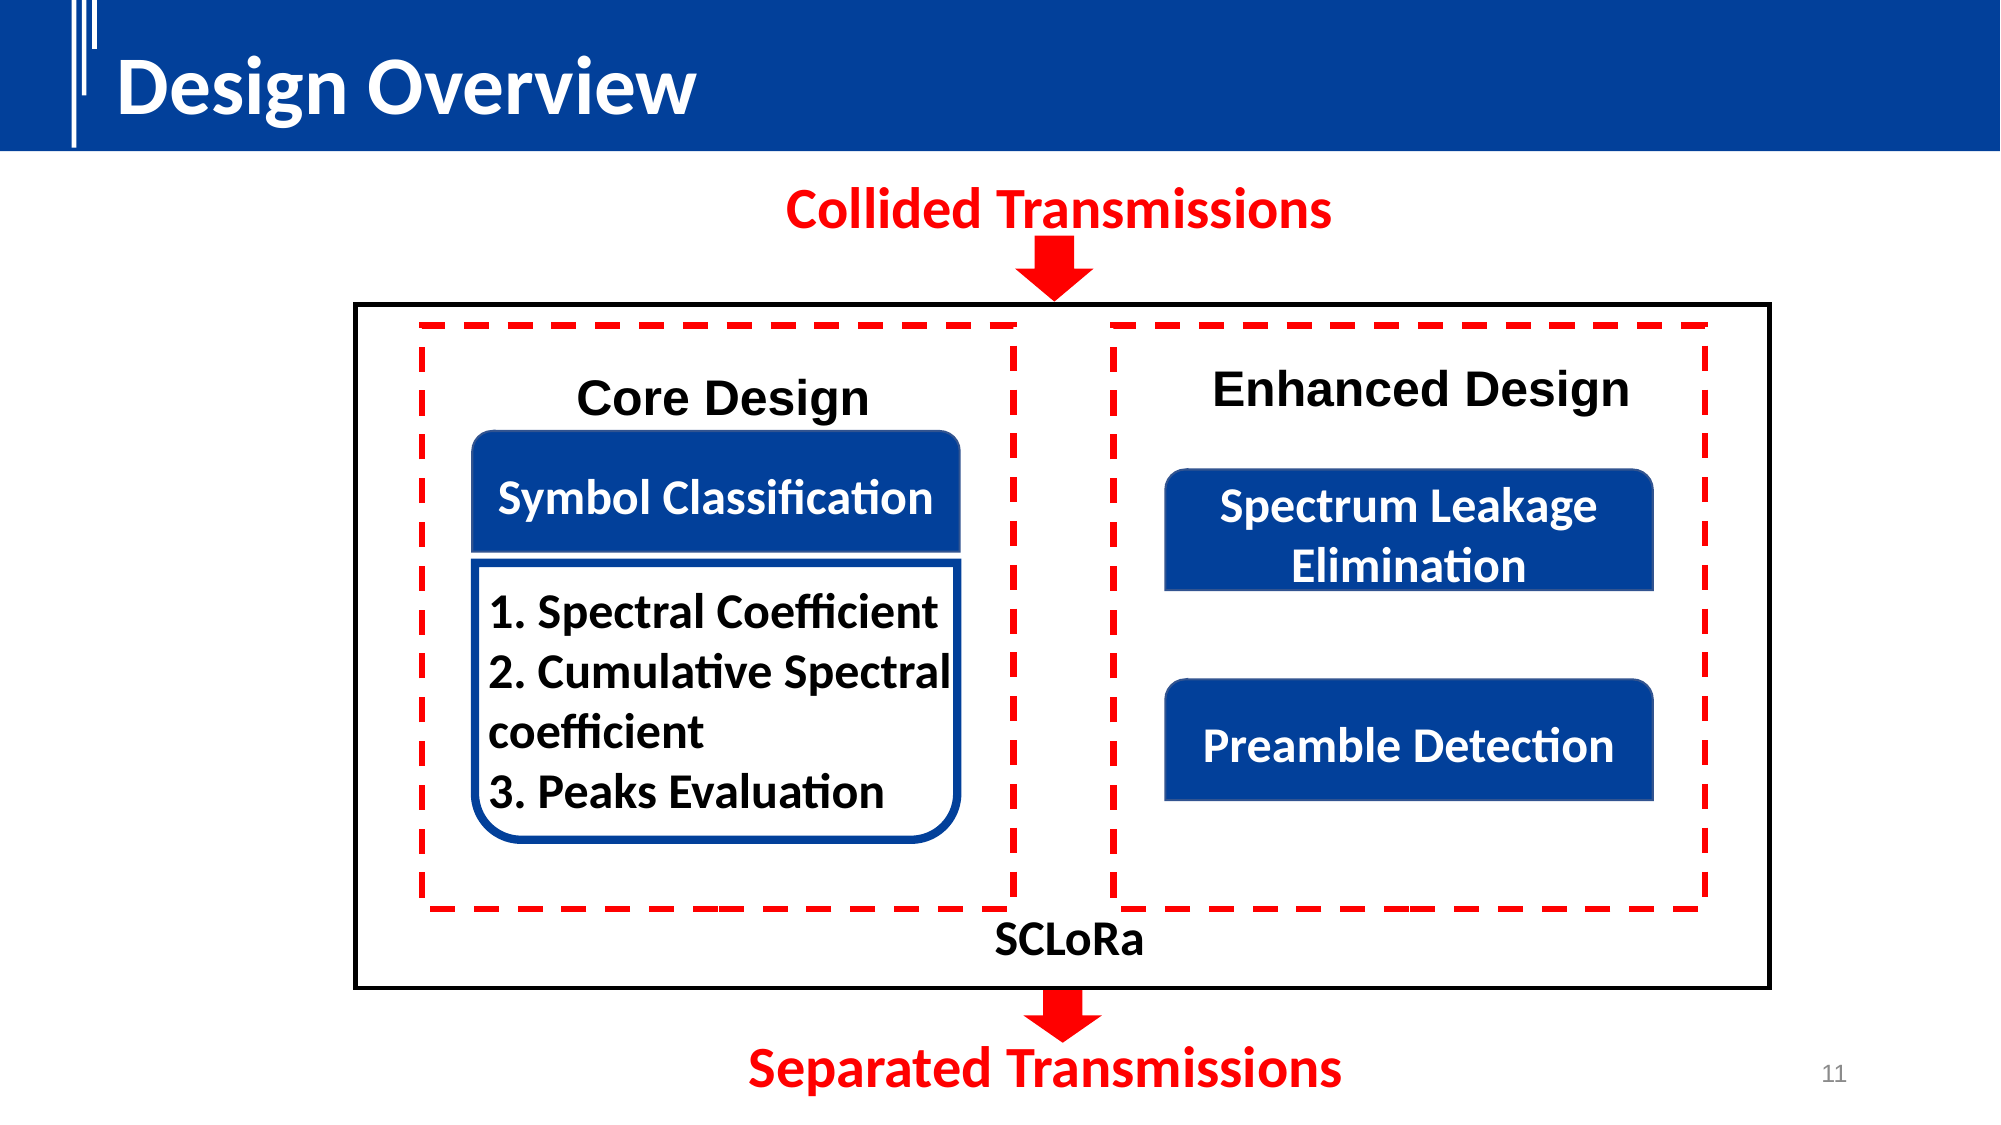

Design Overview
Collided Transmissions

Enhanced Design
Core Design
Symbol Classification
Spectrum Leakage Elimination

1. Spectral Coefficient
2. Cumulative Spectral coefficient
3. Peaks Evaluation

Preamble Detection
SCLoRa

Separated Transmissions
11